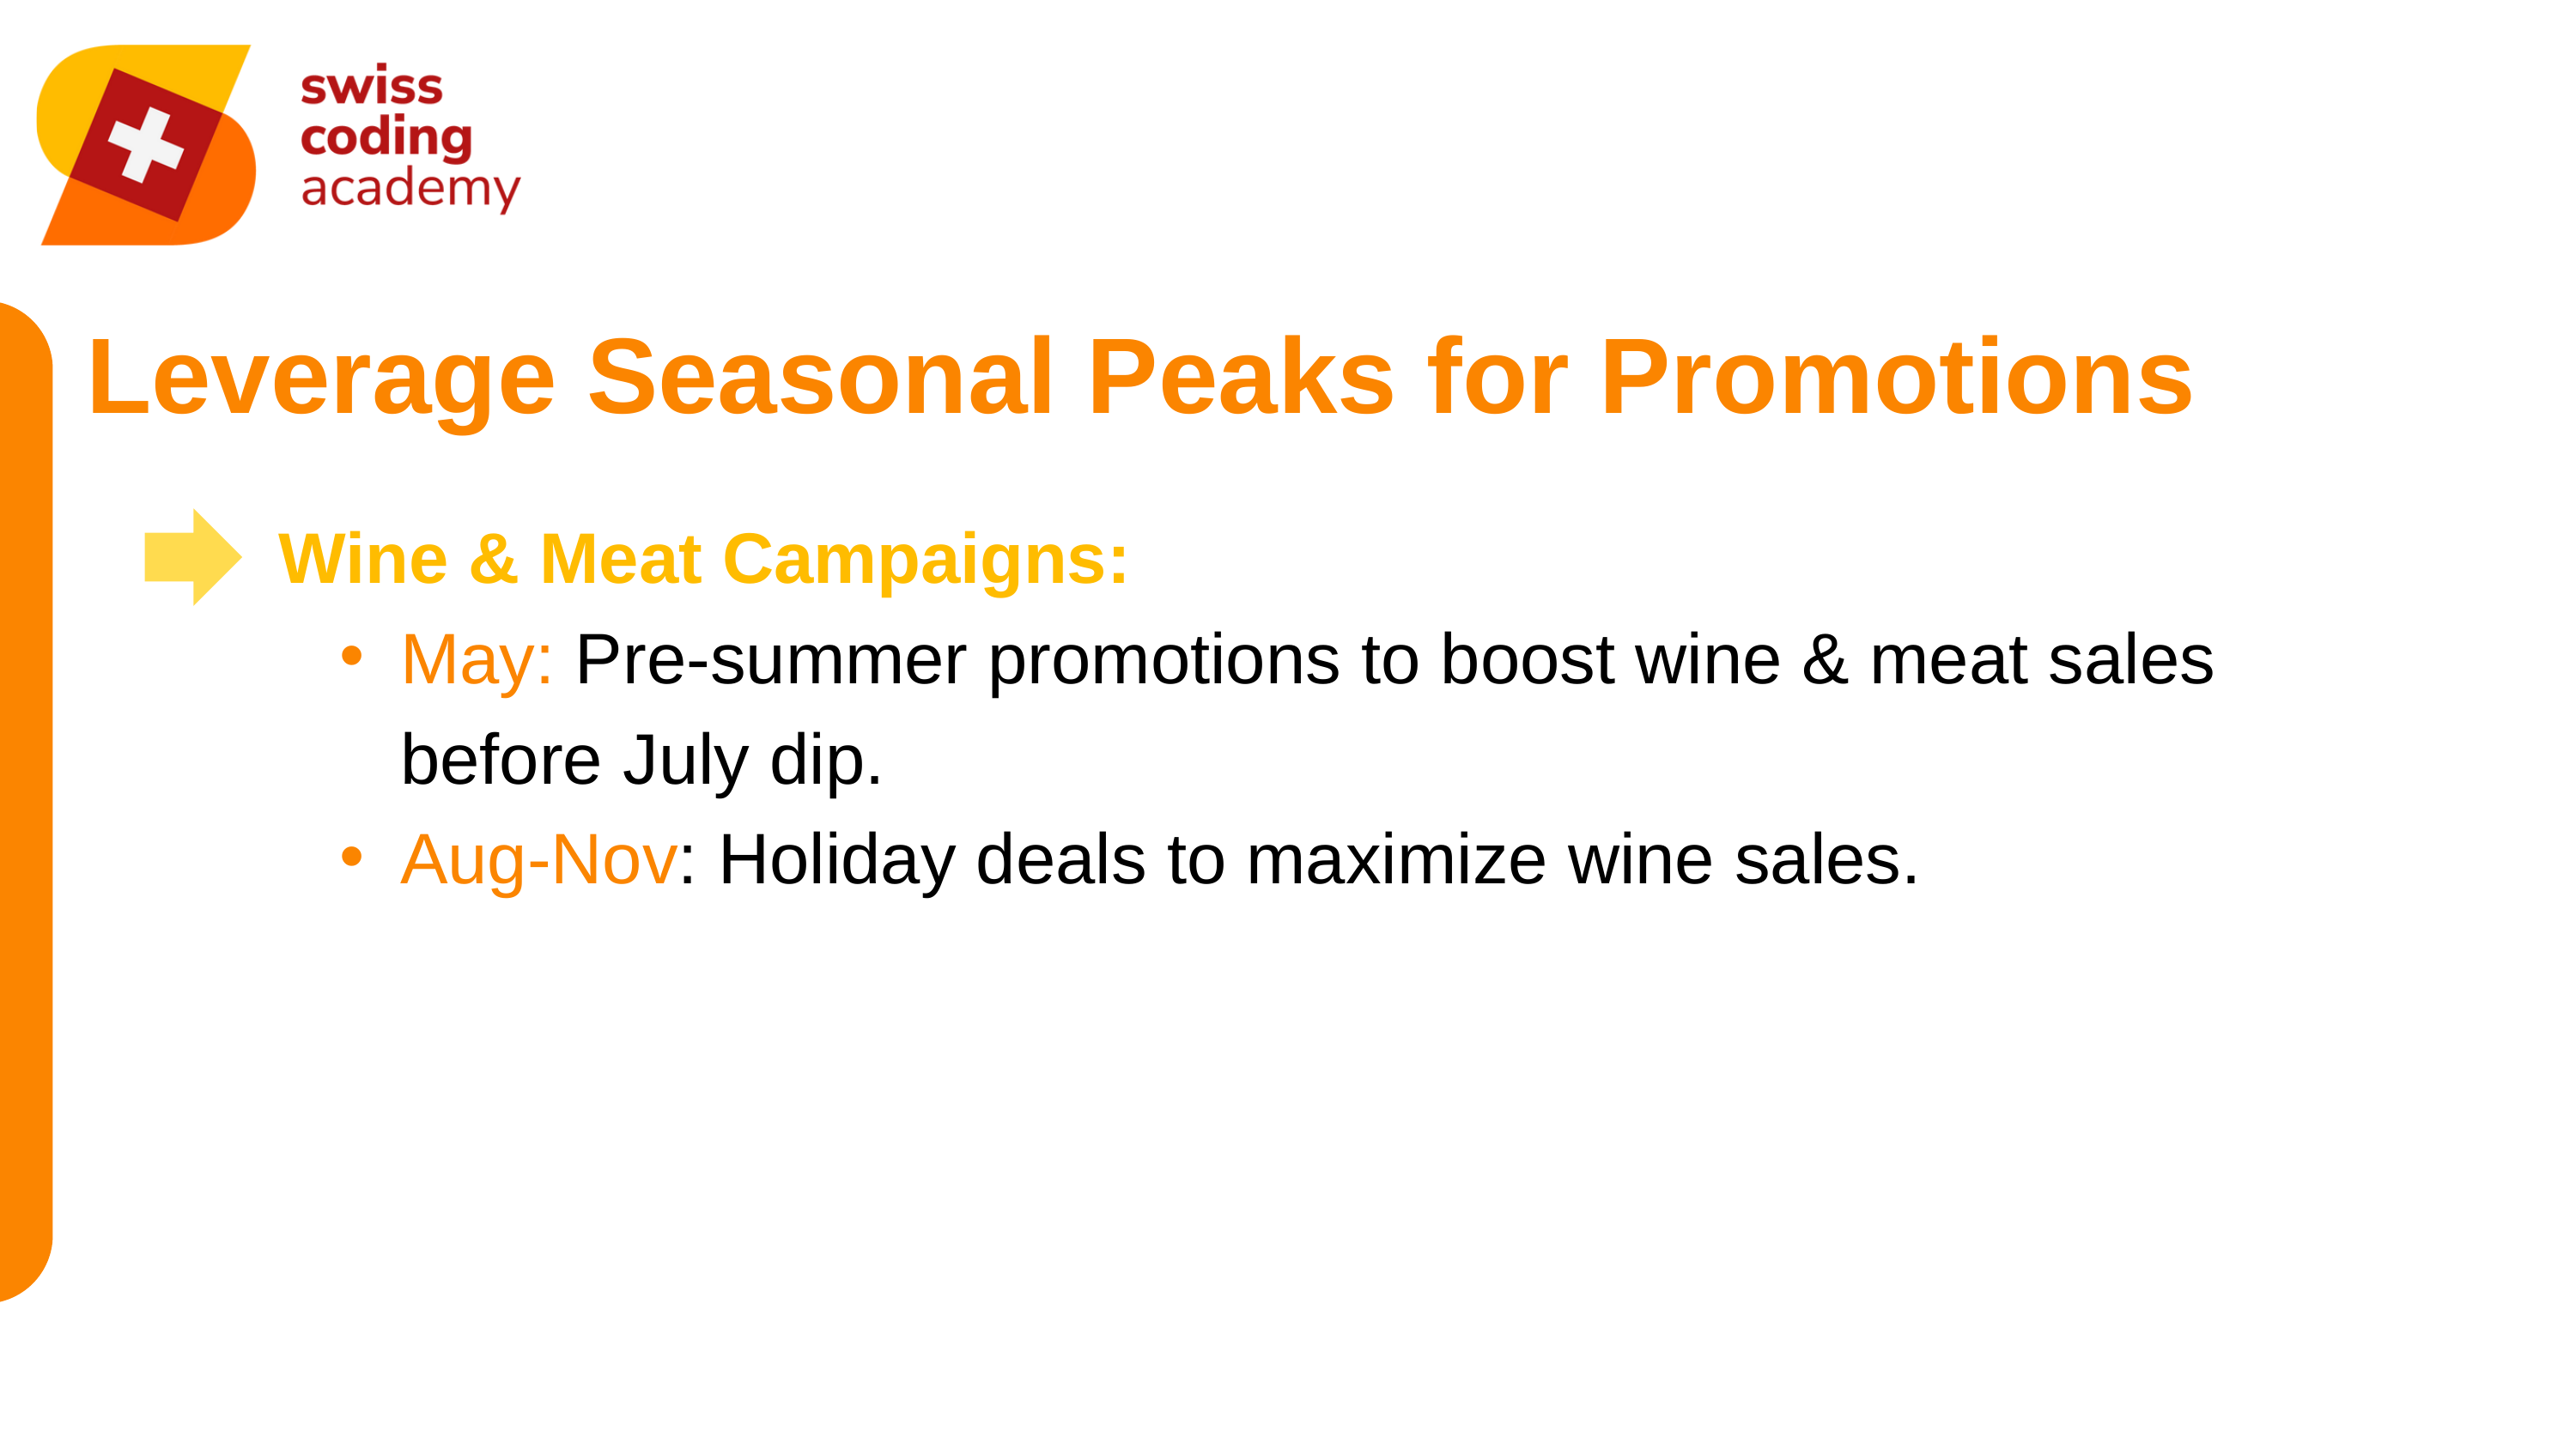

Leverage Seasonal Peaks for Promotions

Wine & Meat Campaigns:
May: Pre-summer promotions to boost wine & meat sales before July dip.
Aug-Nov: Holiday deals to maximize wine sales.